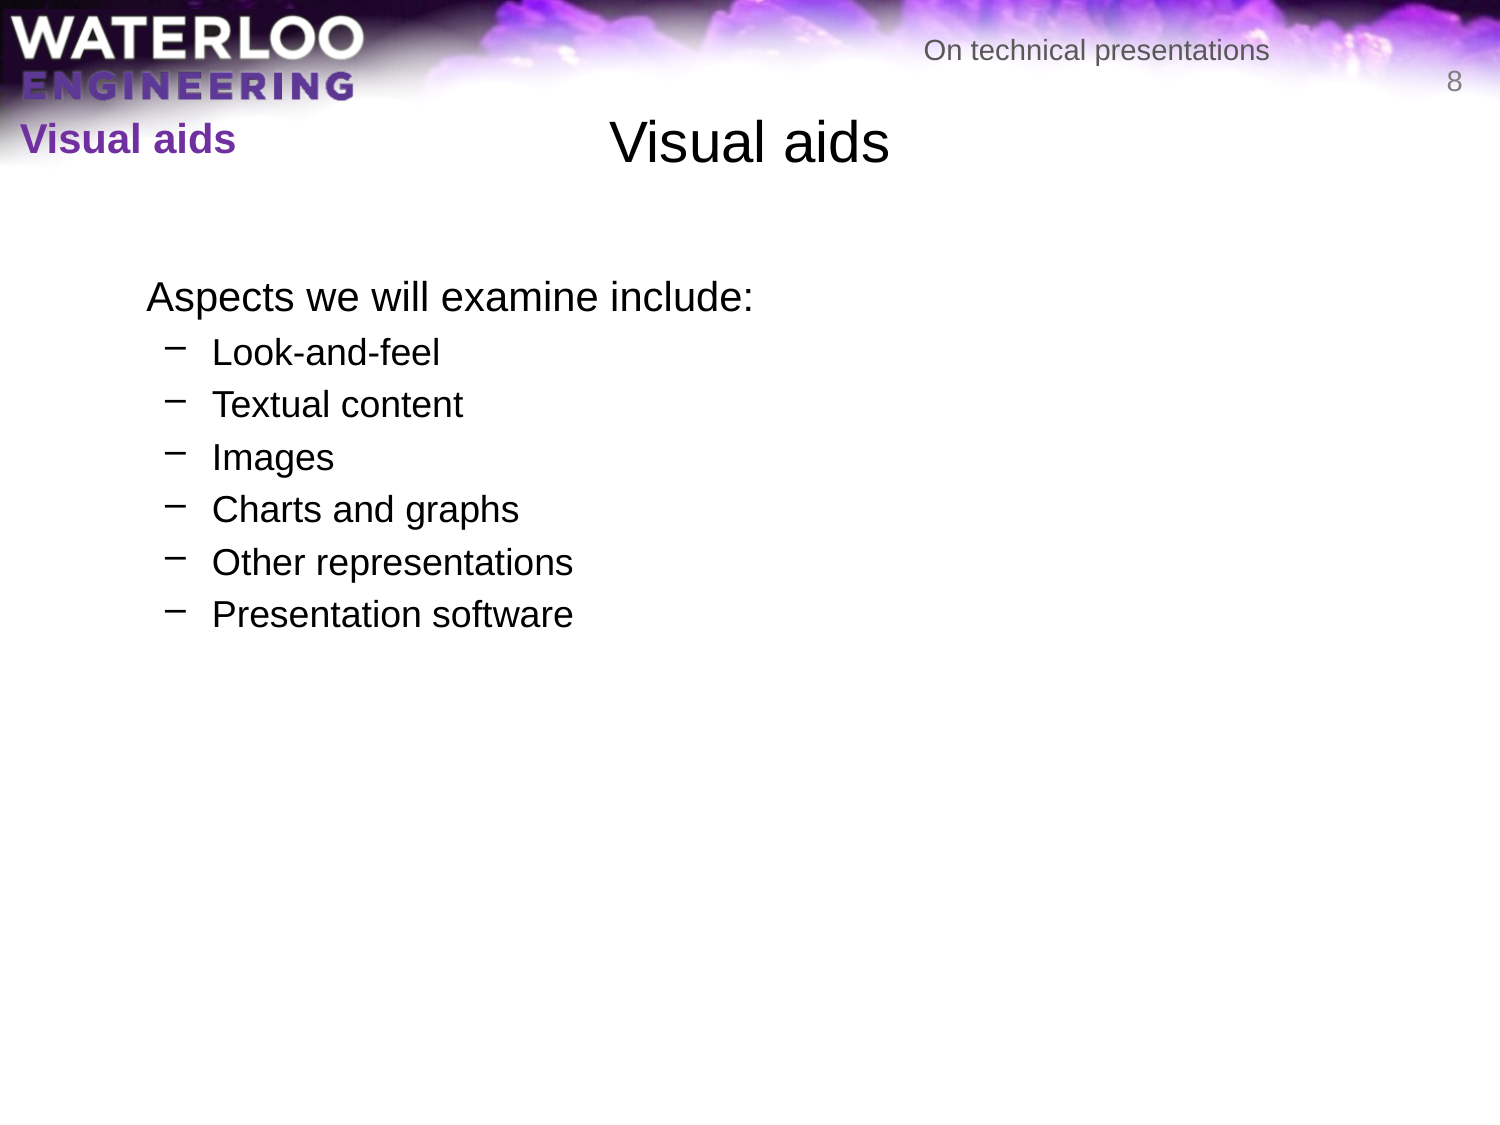

# Visual aids
8
Visual aids
	Aspects we will examine include:
Look-and-feel
Textual content
Images
Charts and graphs
Other representations
Presentation software